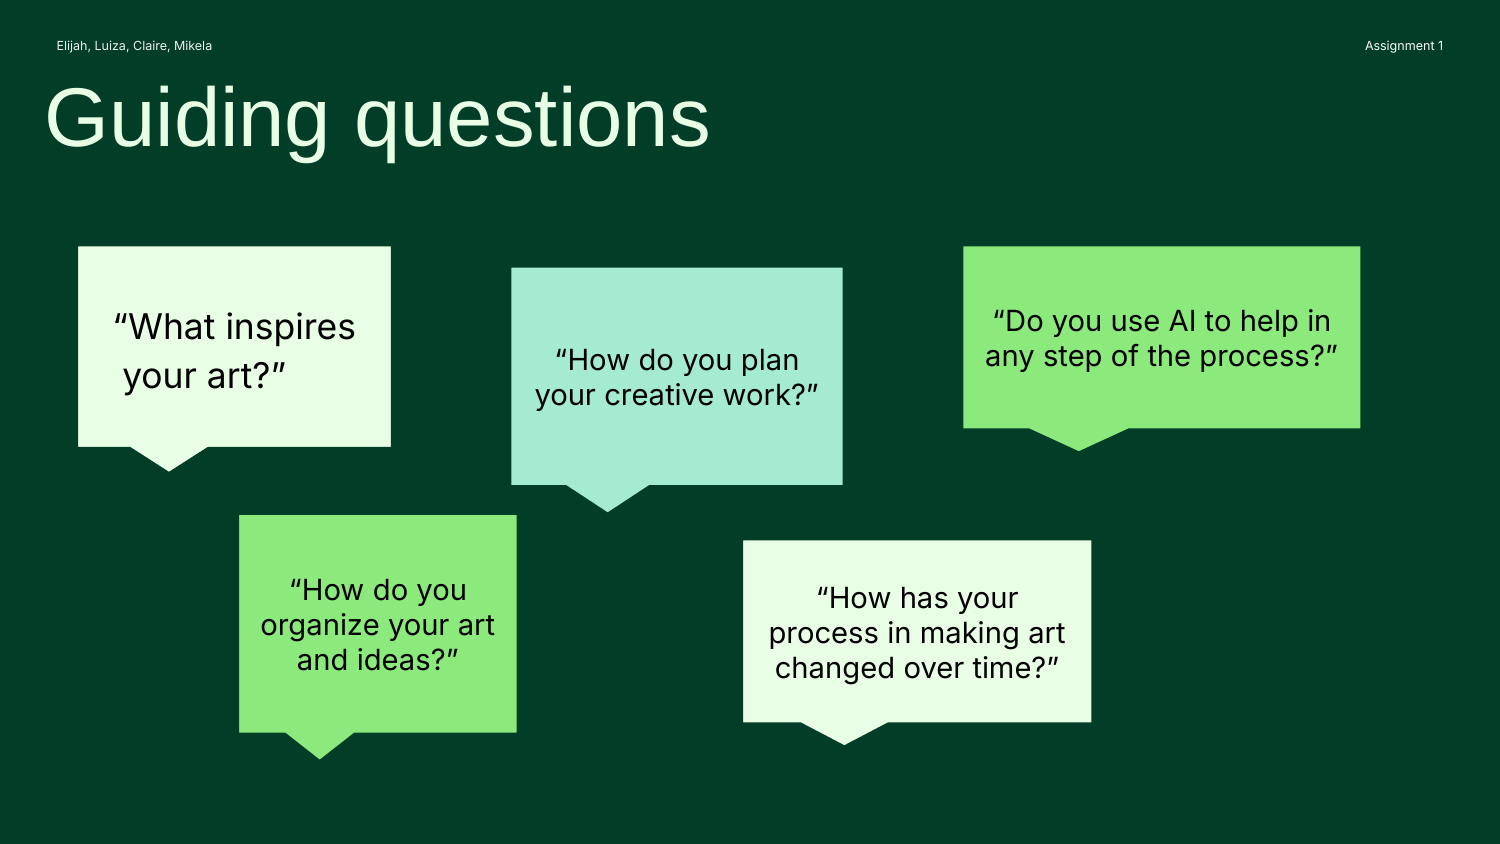

Elijah, Luiza, Claire, Mikela
Assignment 1
Guiding questions
  “What inspires
   your art?”
“Do you use AI to help in any step of the process?”
“How do you plan your creative work?”
“How do you organize your art and ideas?”
“How has your process in making art changed over time?”